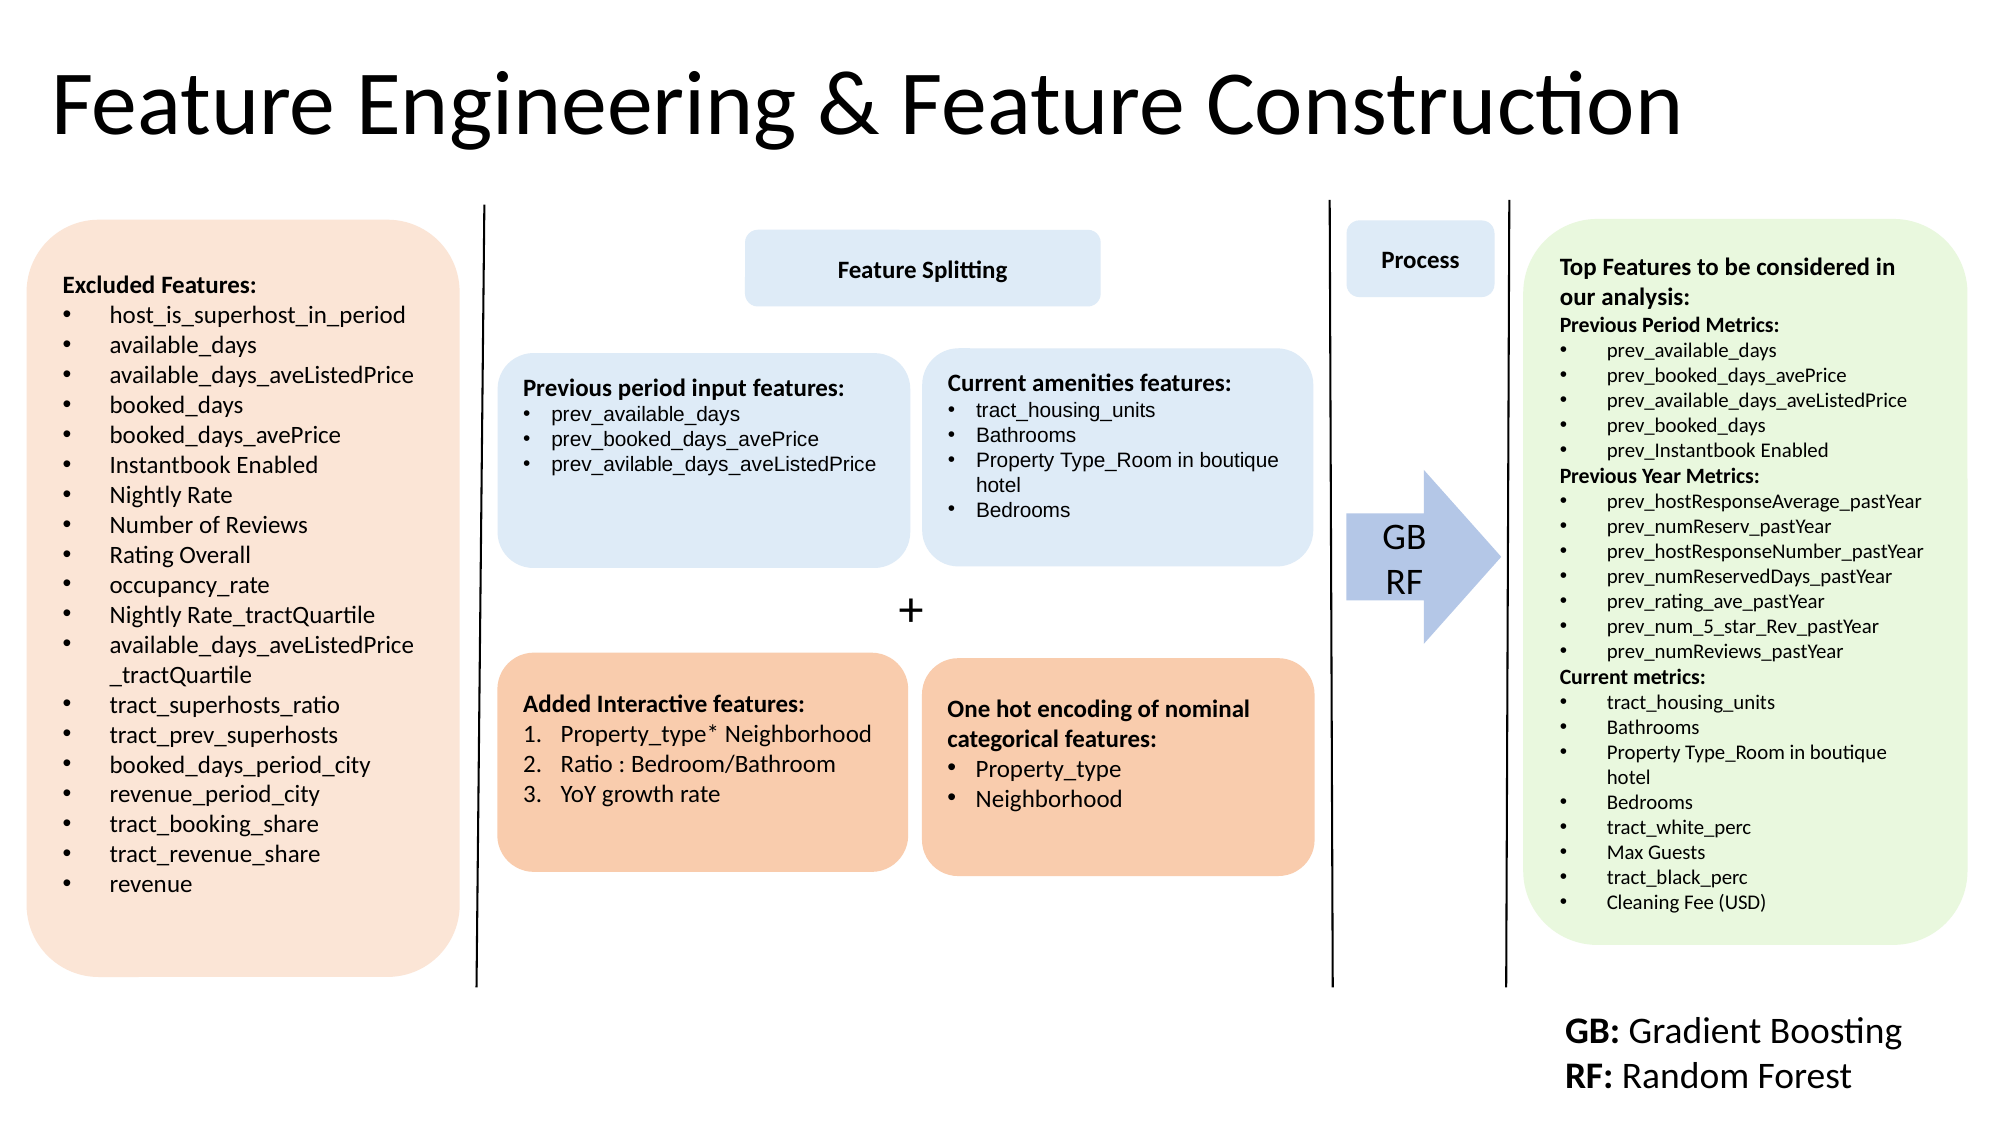

# Feature Engineering & Feature Construction
Top Features to be considered in our analysis:
Previous Period Metrics:
prev_available_days
prev_booked_days_avePrice
prev_available_days_aveListedPrice
prev_booked_days
prev_Instantbook Enabled
Previous Year Metrics:
prev_hostResponseAverage_pastYear
prev_numReserv_pastYear
prev_hostResponseNumber_pastYear
prev_numReservedDays_pastYear
prev_rating_ave_pastYear
prev_num_5_star_Rev_pastYear
prev_numReviews_pastYear
Current metrics:
tract_housing_units
Bathrooms
Property Type_Room in boutique hotel
Bedrooms
tract_white_perc
Max Guests
tract_black_perc
Cleaning Fee (USD)
Excluded Features:
host_is_superhost_in_period
available_days
available_days_aveListedPrice
booked_days
booked_days_avePrice
Instantbook Enabled
Nightly Rate
Number of Reviews
Rating Overall
occupancy_rate
Nightly Rate_tractQuartile
available_days_aveListedPrice_tractQuartile
tract_superhosts_ratio
tract_prev_superhosts
booked_days_period_city
revenue_period_city
tract_booking_share
tract_revenue_share
revenue

Process
Feature Splitting
Current amenities features:
tract_housing_units
Bathrooms
Property Type_Room in boutique hotel
Bedrooms

Previous period input features:
prev_available_days
prev_booked_days_avePrice
prev_avilable_days_aveListedPrice

GB
RF
+
Added Interactive features:
Property_type* Neighborhood
Ratio : Bedroom/Bathroom
YoY growth rate

One hot encoding of nominal categorical features:
Property_type
Neighborhood

GB: Gradient Boosting
RF: Random Forest